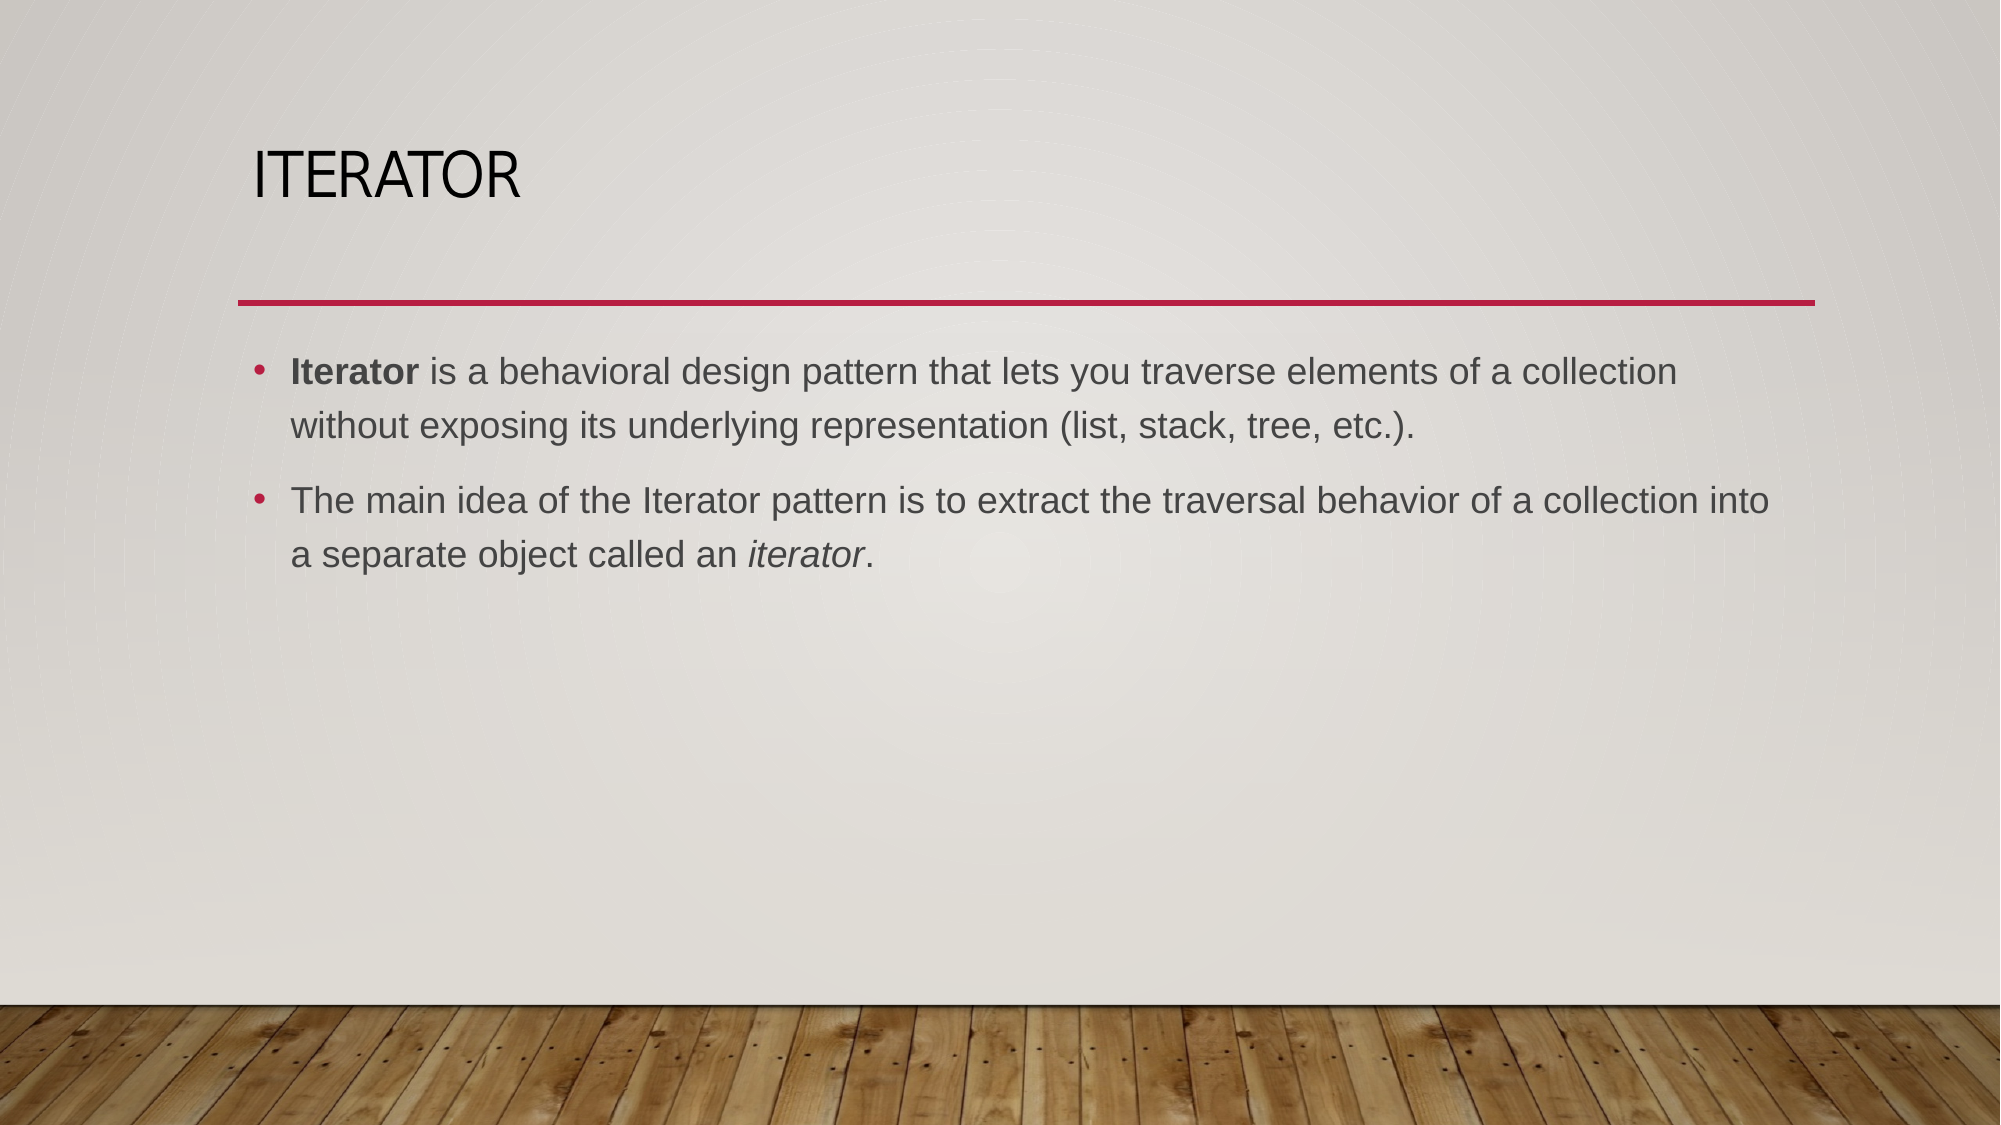

# Iterator
Iterator is a behavioral design pattern that lets you traverse elements of a collection without exposing its underlying representation (list, stack, tree, etc.).
The main idea of the Iterator pattern is to extract the traversal behavior of a collection into a separate object called an iterator.